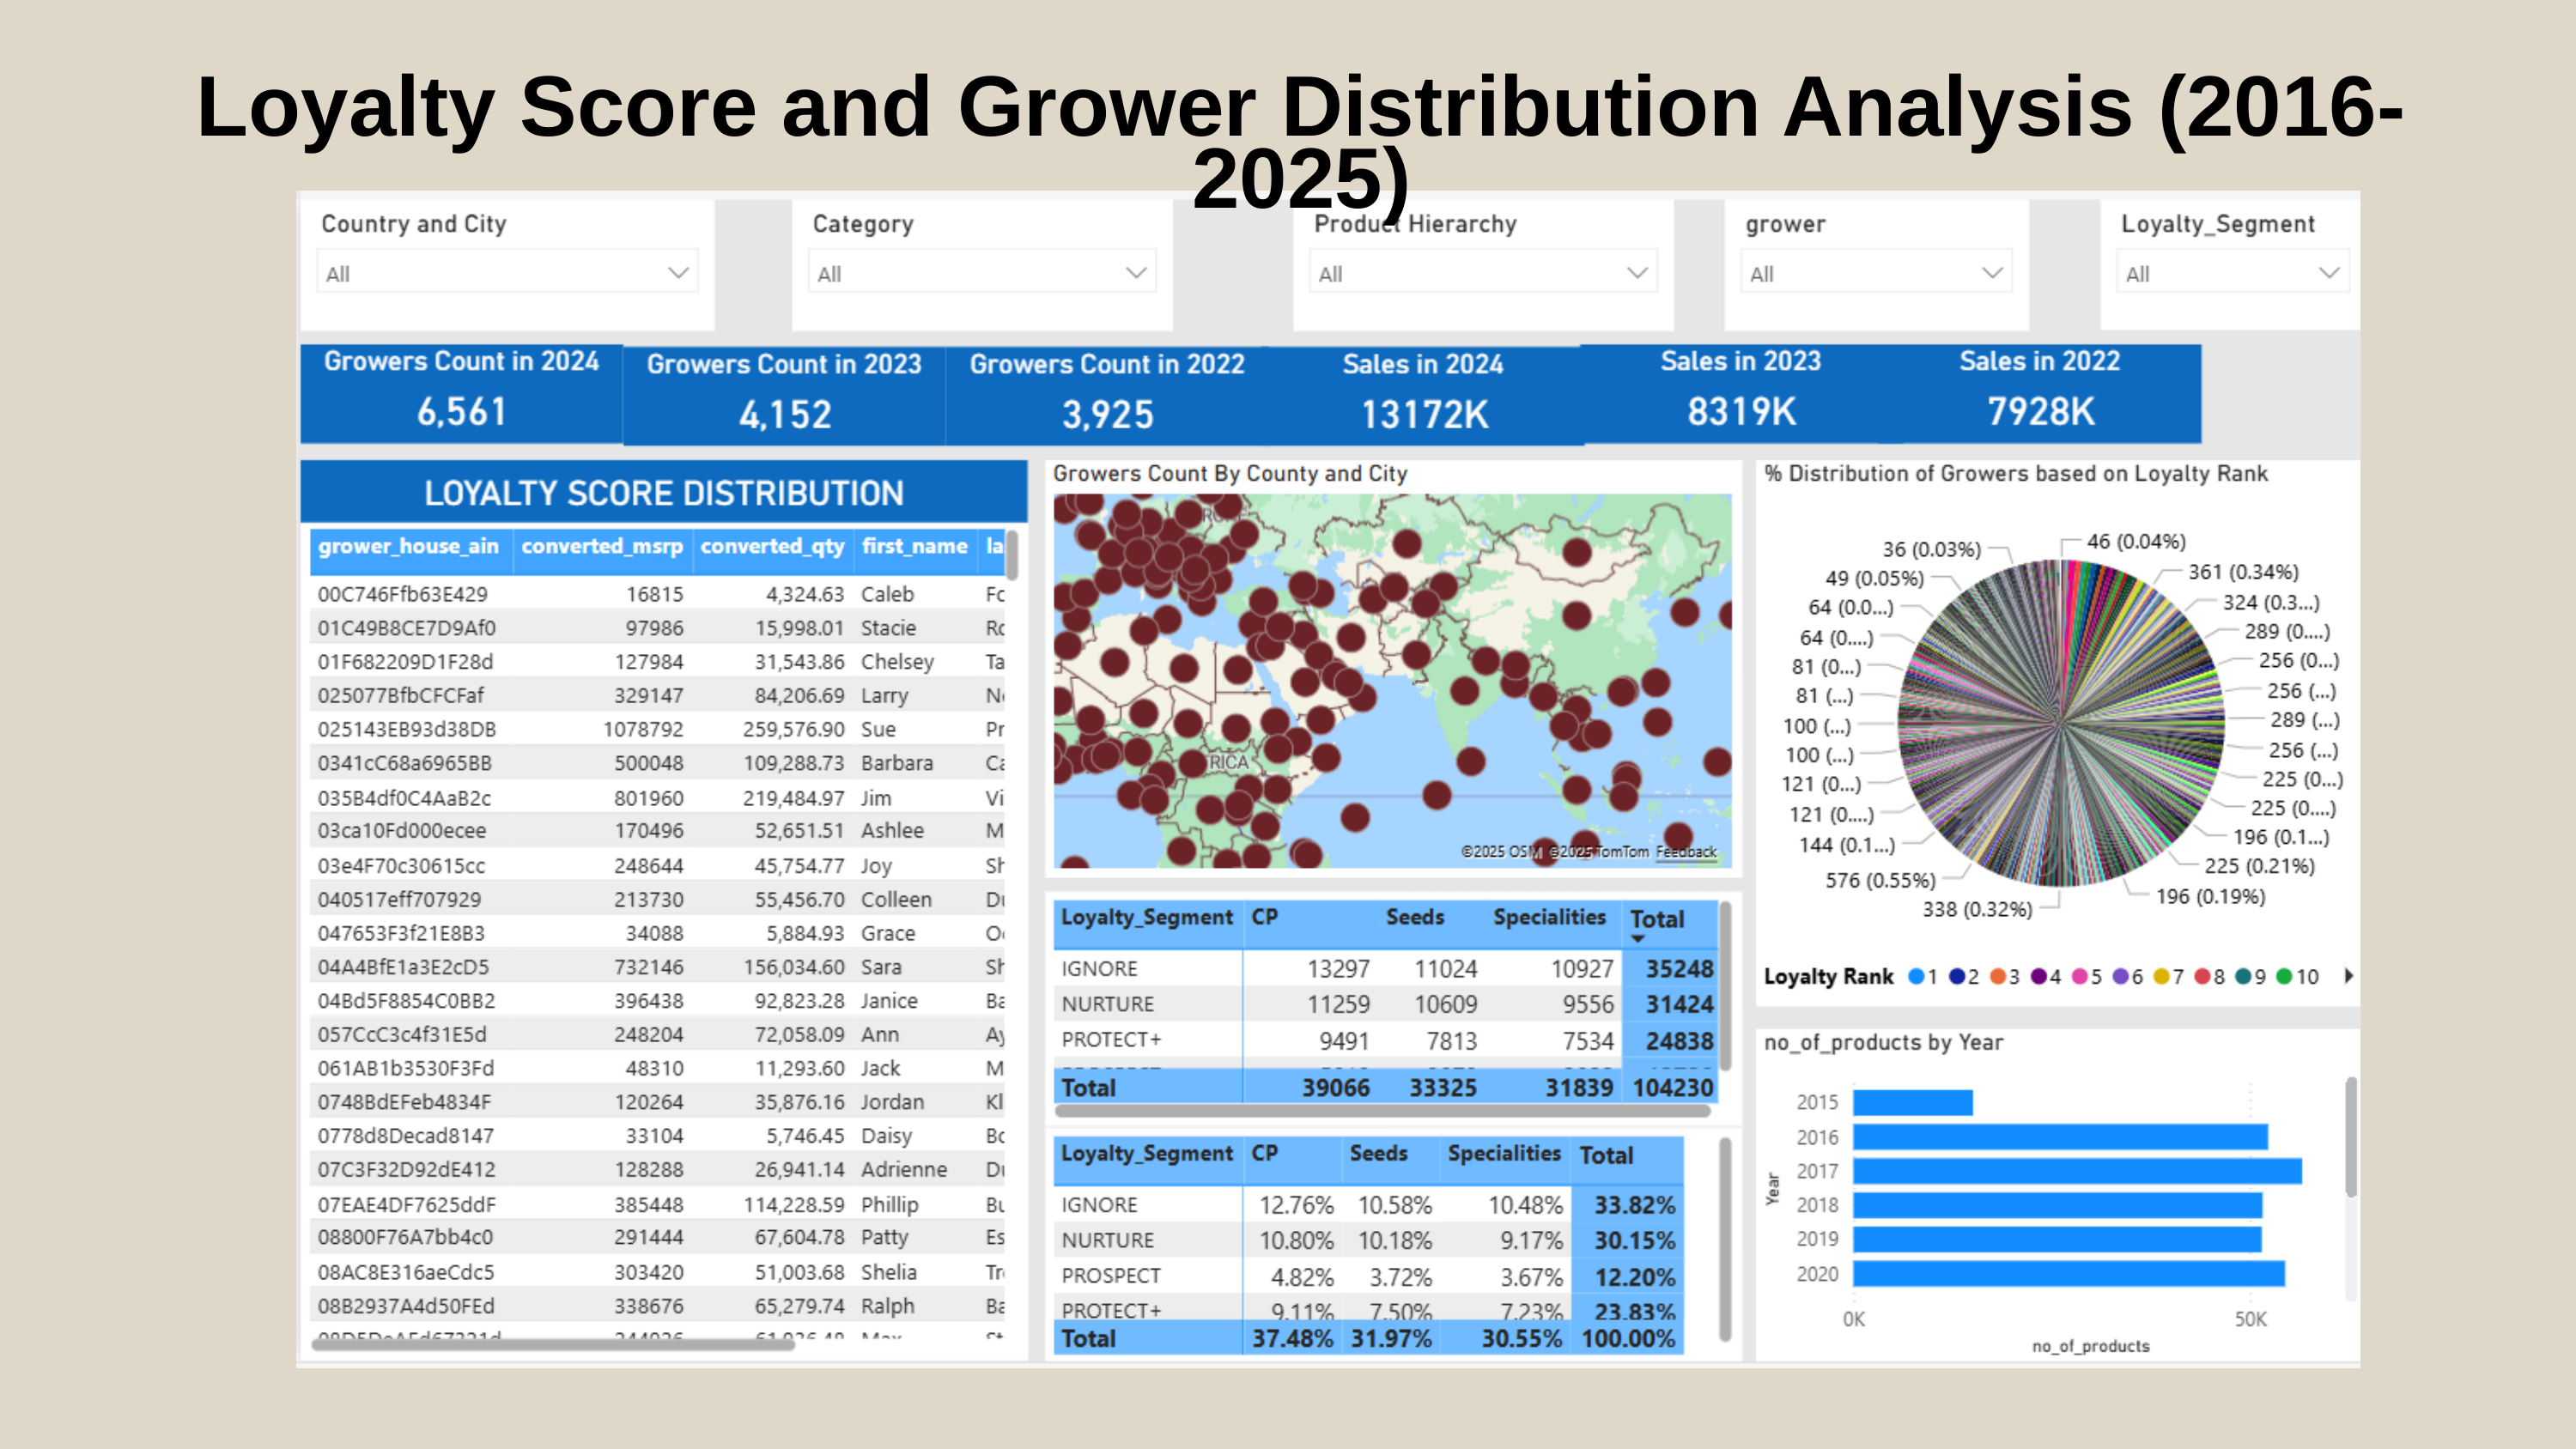

Loyalty Score and Grower Distribution Analysis (2016-2025)